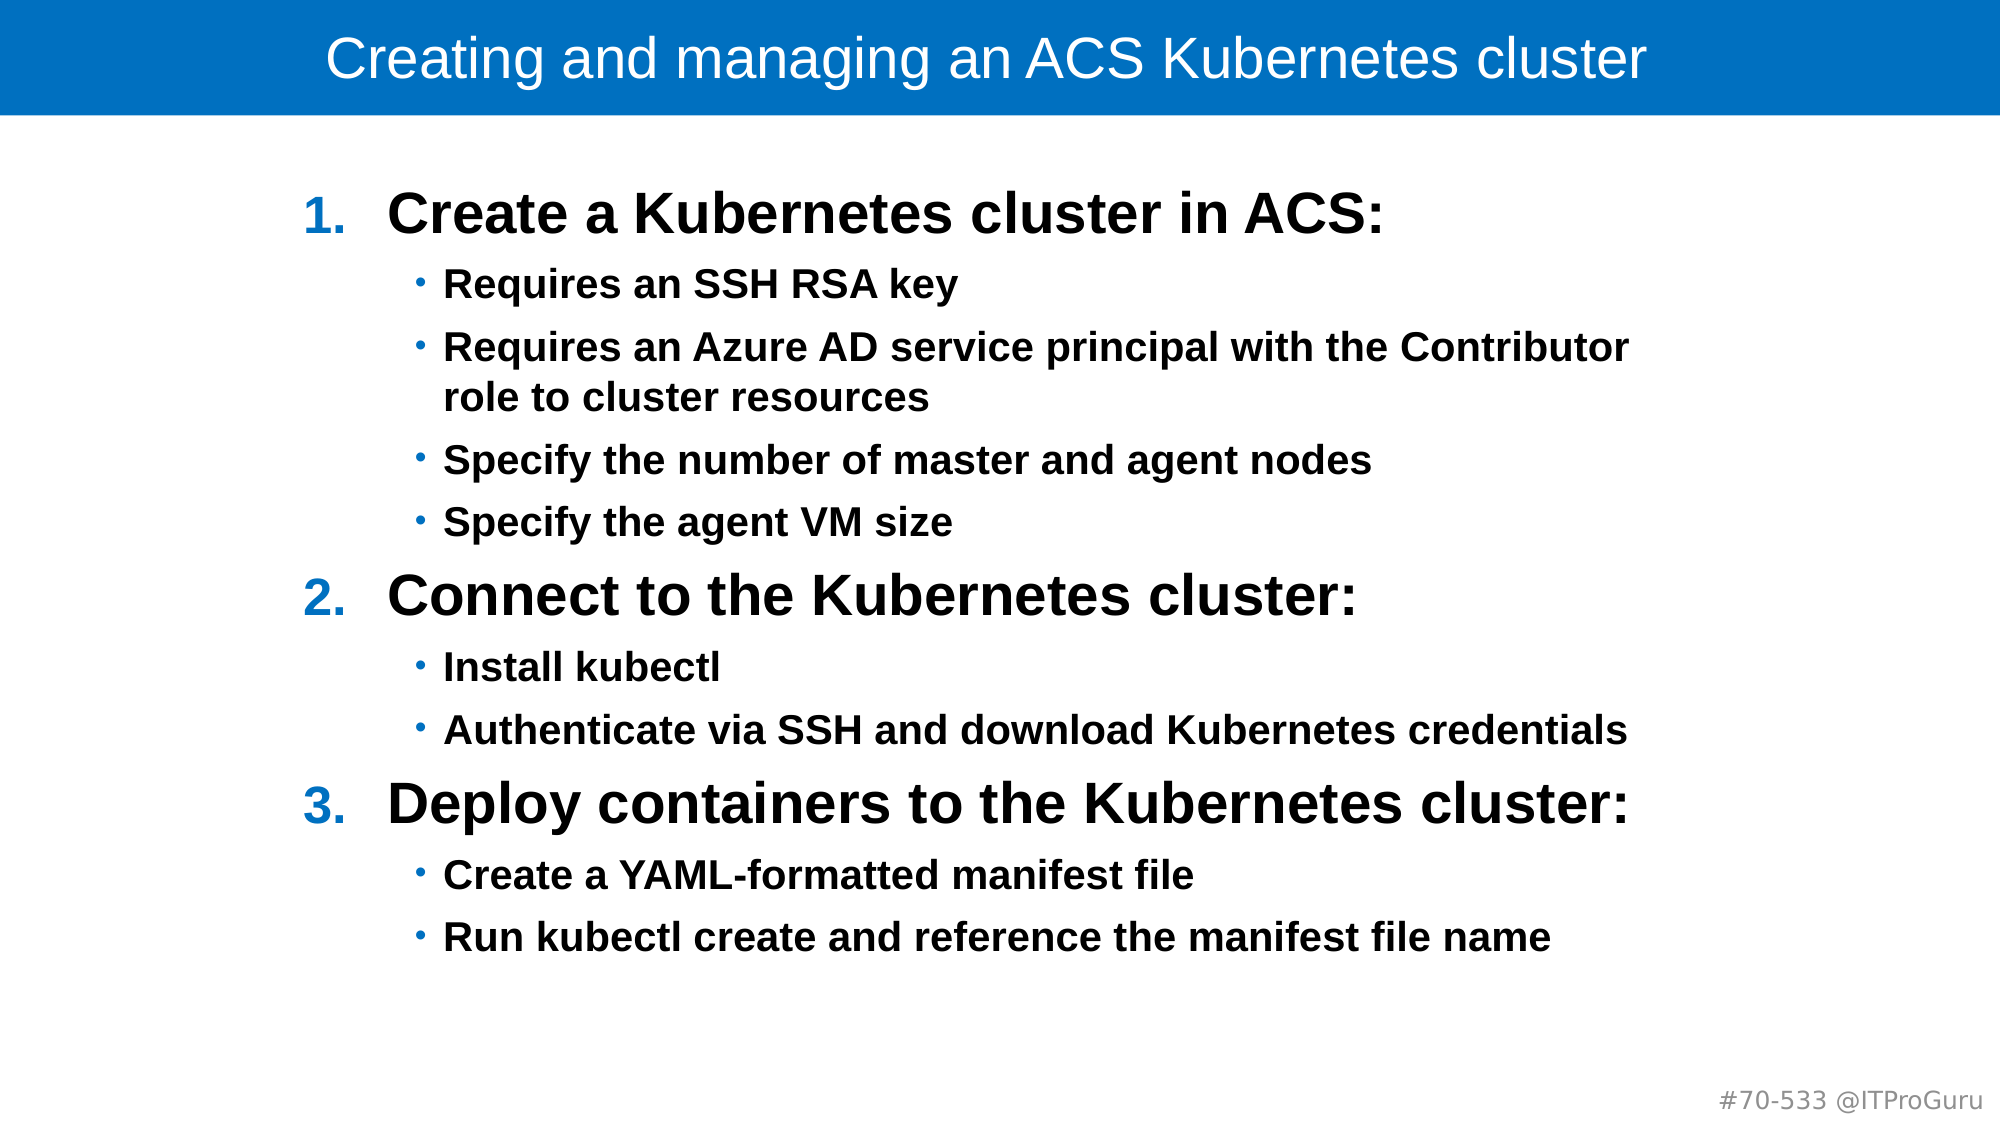

# Creating and managing an ACS Kubernetes cluster
Create a Kubernetes cluster in ACS:
Requires an SSH RSA key
Requires an Azure AD service principal with the Contributor role to cluster resources
Specify the number of master and agent nodes
Specify the agent VM size
Connect to the Kubernetes cluster:
Install kubectl
Authenticate via SSH and download Kubernetes credentials
Deploy containers to the Kubernetes cluster:
Create a YAML-formatted manifest file
Run kubectl create and reference the manifest file name